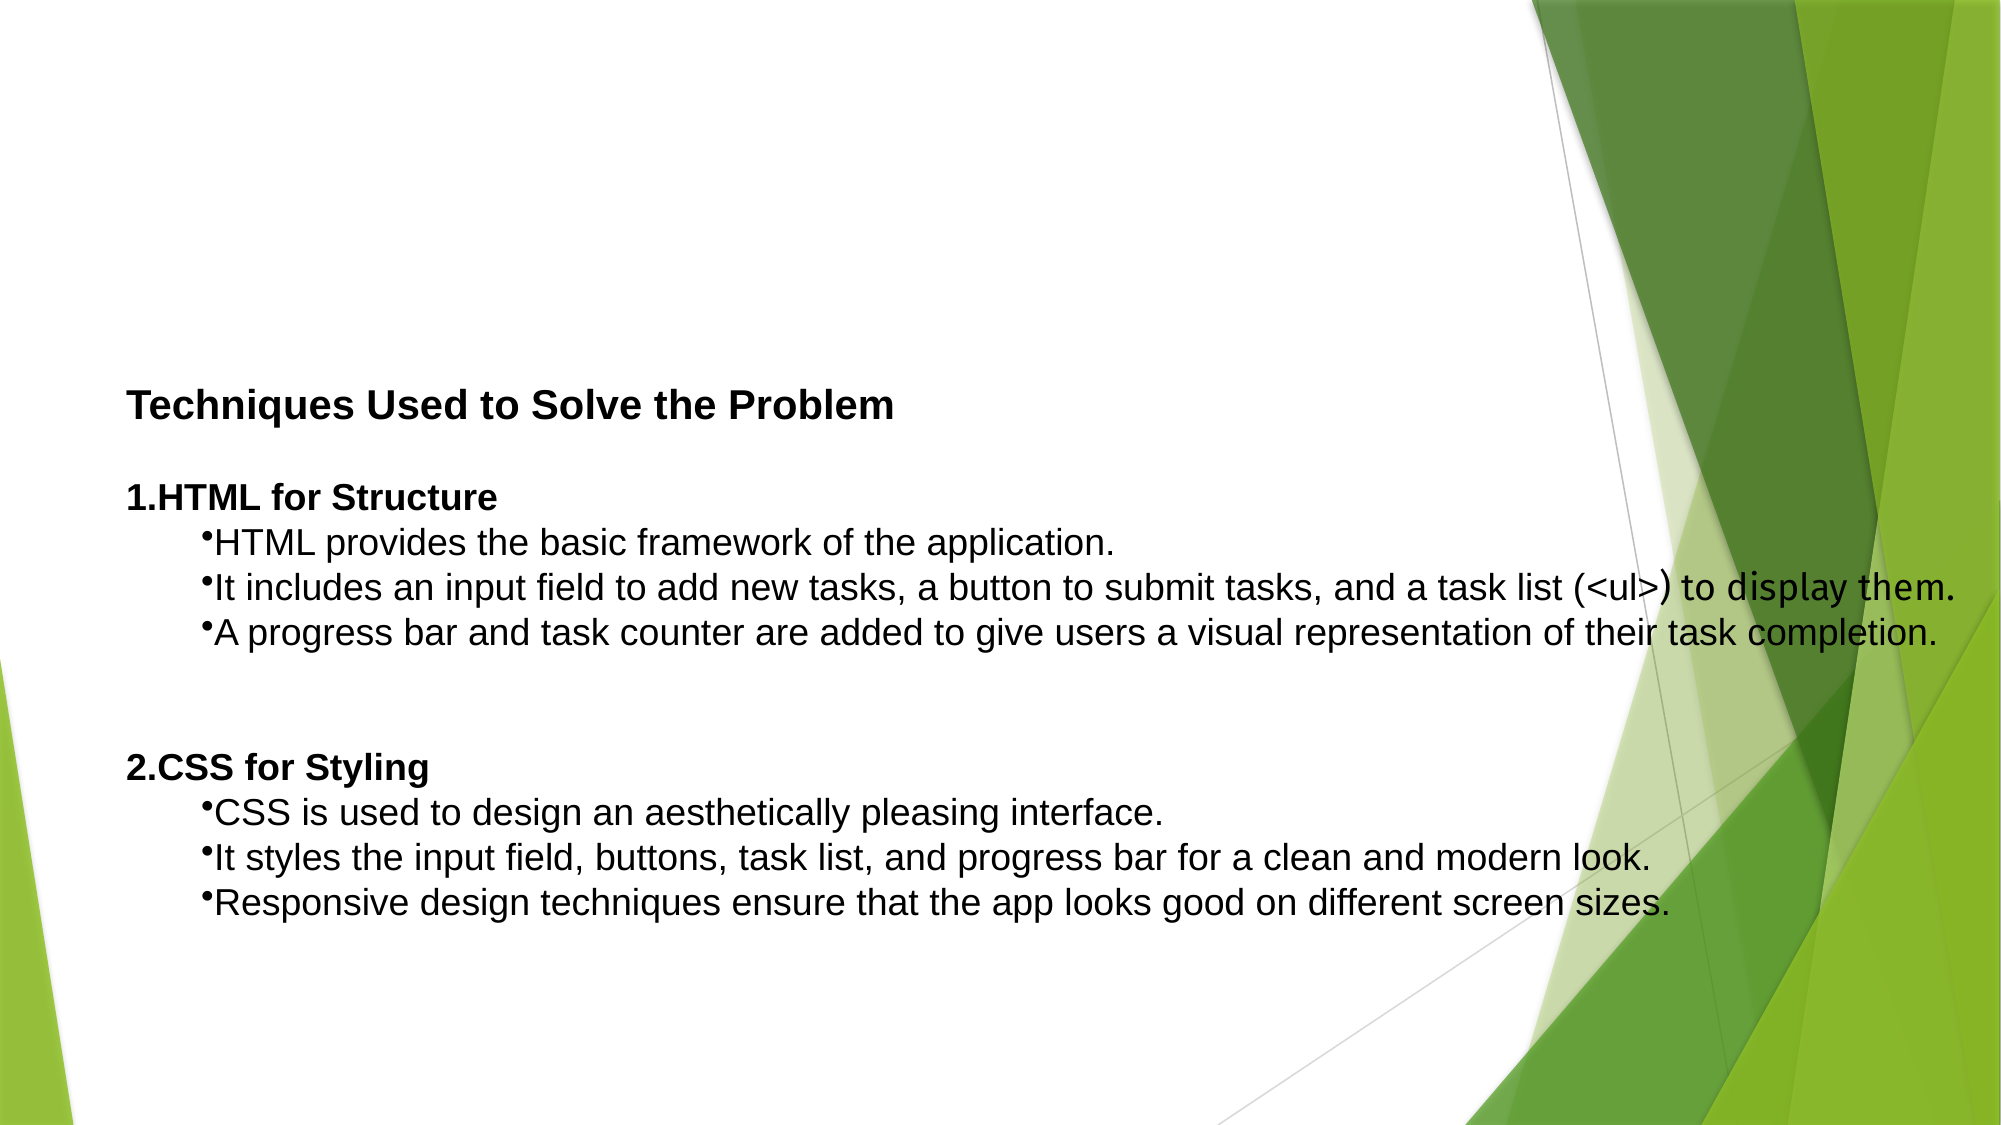

#
Techniques Used to Solve the Problem

HTML for Structure
HTML provides the basic framework of the application.
It includes an input field to add new tasks, a button to submit tasks, and a task list (<ul>) to display them.
A progress bar and task counter are added to give users a visual representation of their task completion.

CSS for Styling
CSS is used to design an aesthetically pleasing interface.
It styles the input field, buttons, task list, and progress bar for a clean and modern look.
Responsive design techniques ensure that the app looks good on different screen sizes.